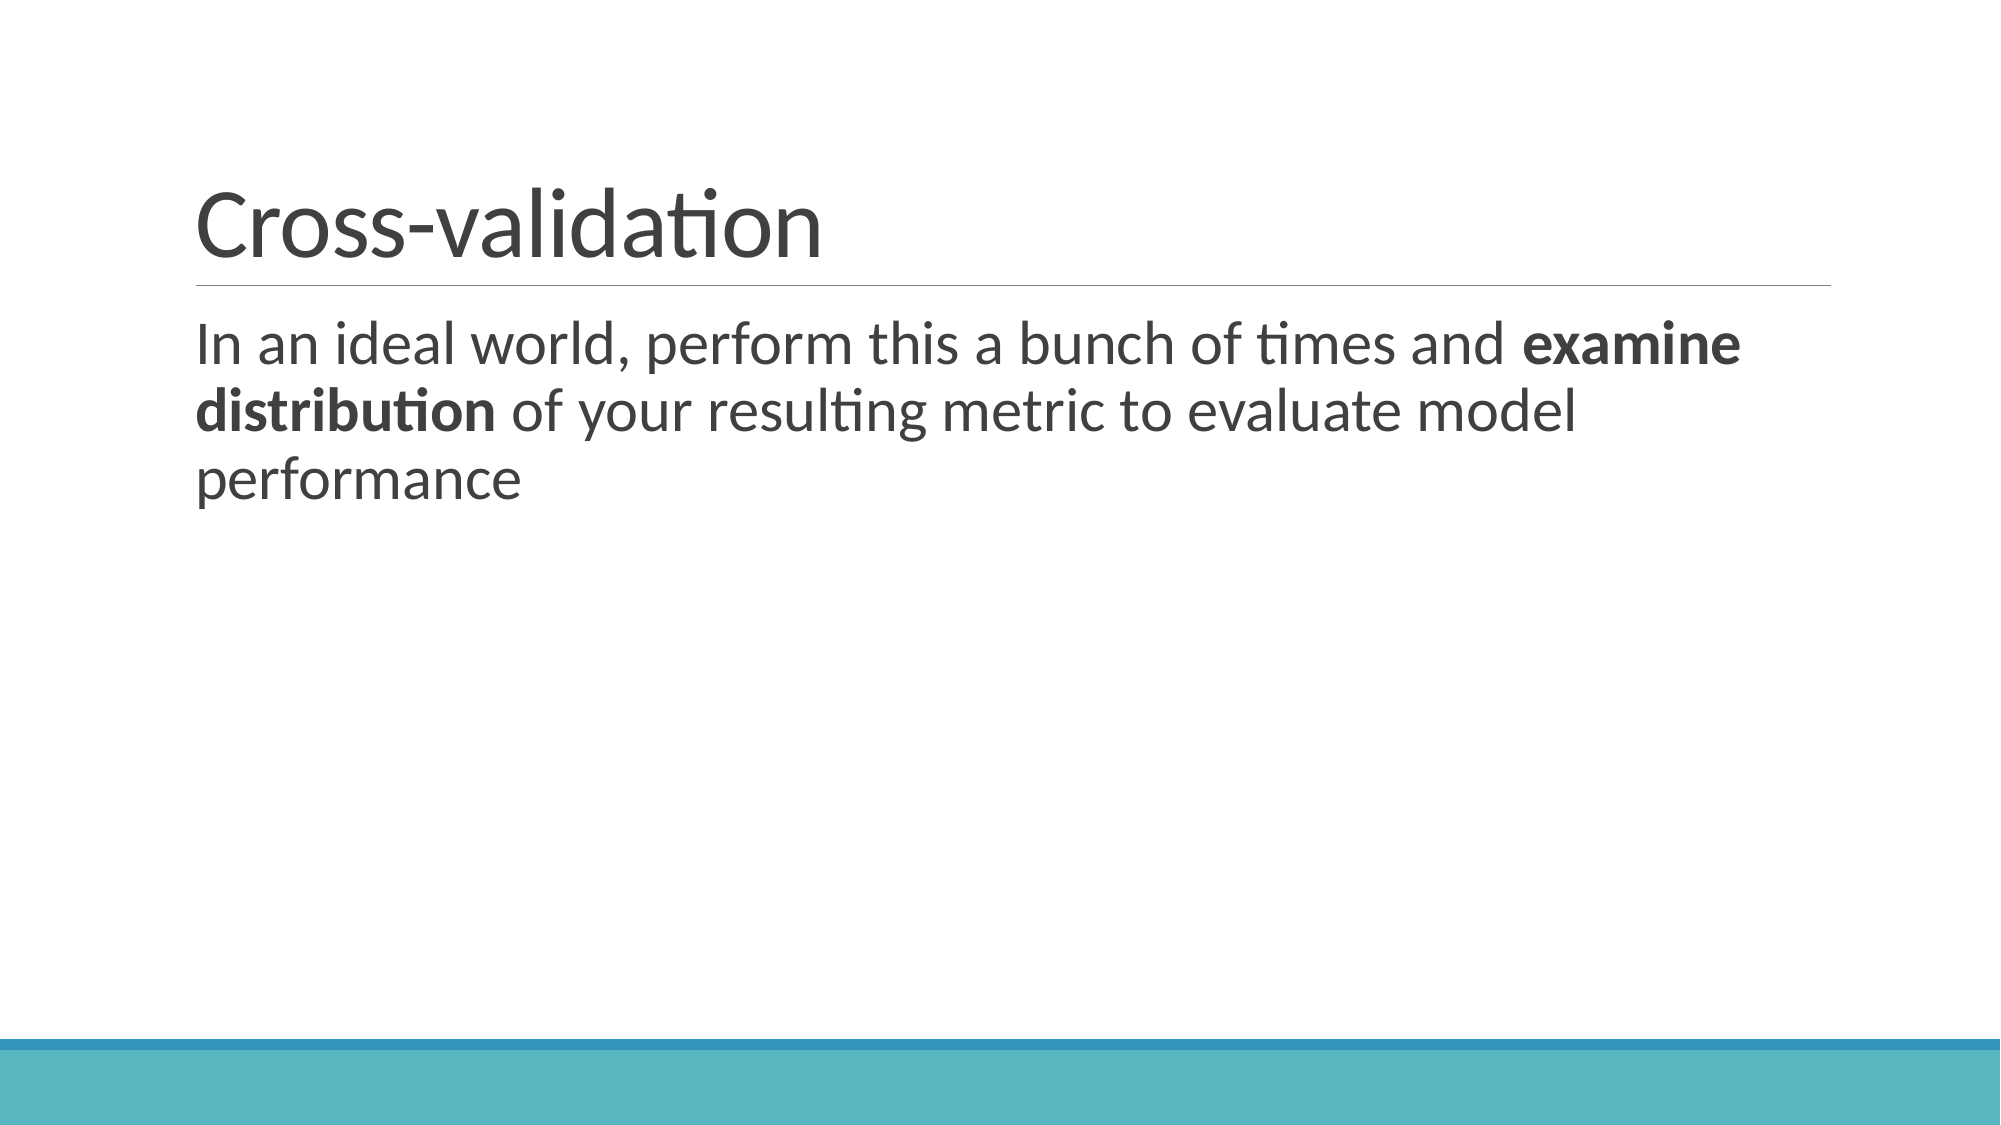

# Cross-validation
In an ideal world, perform this a bunch of times and examine distribution of your resulting metric to evaluate model performance